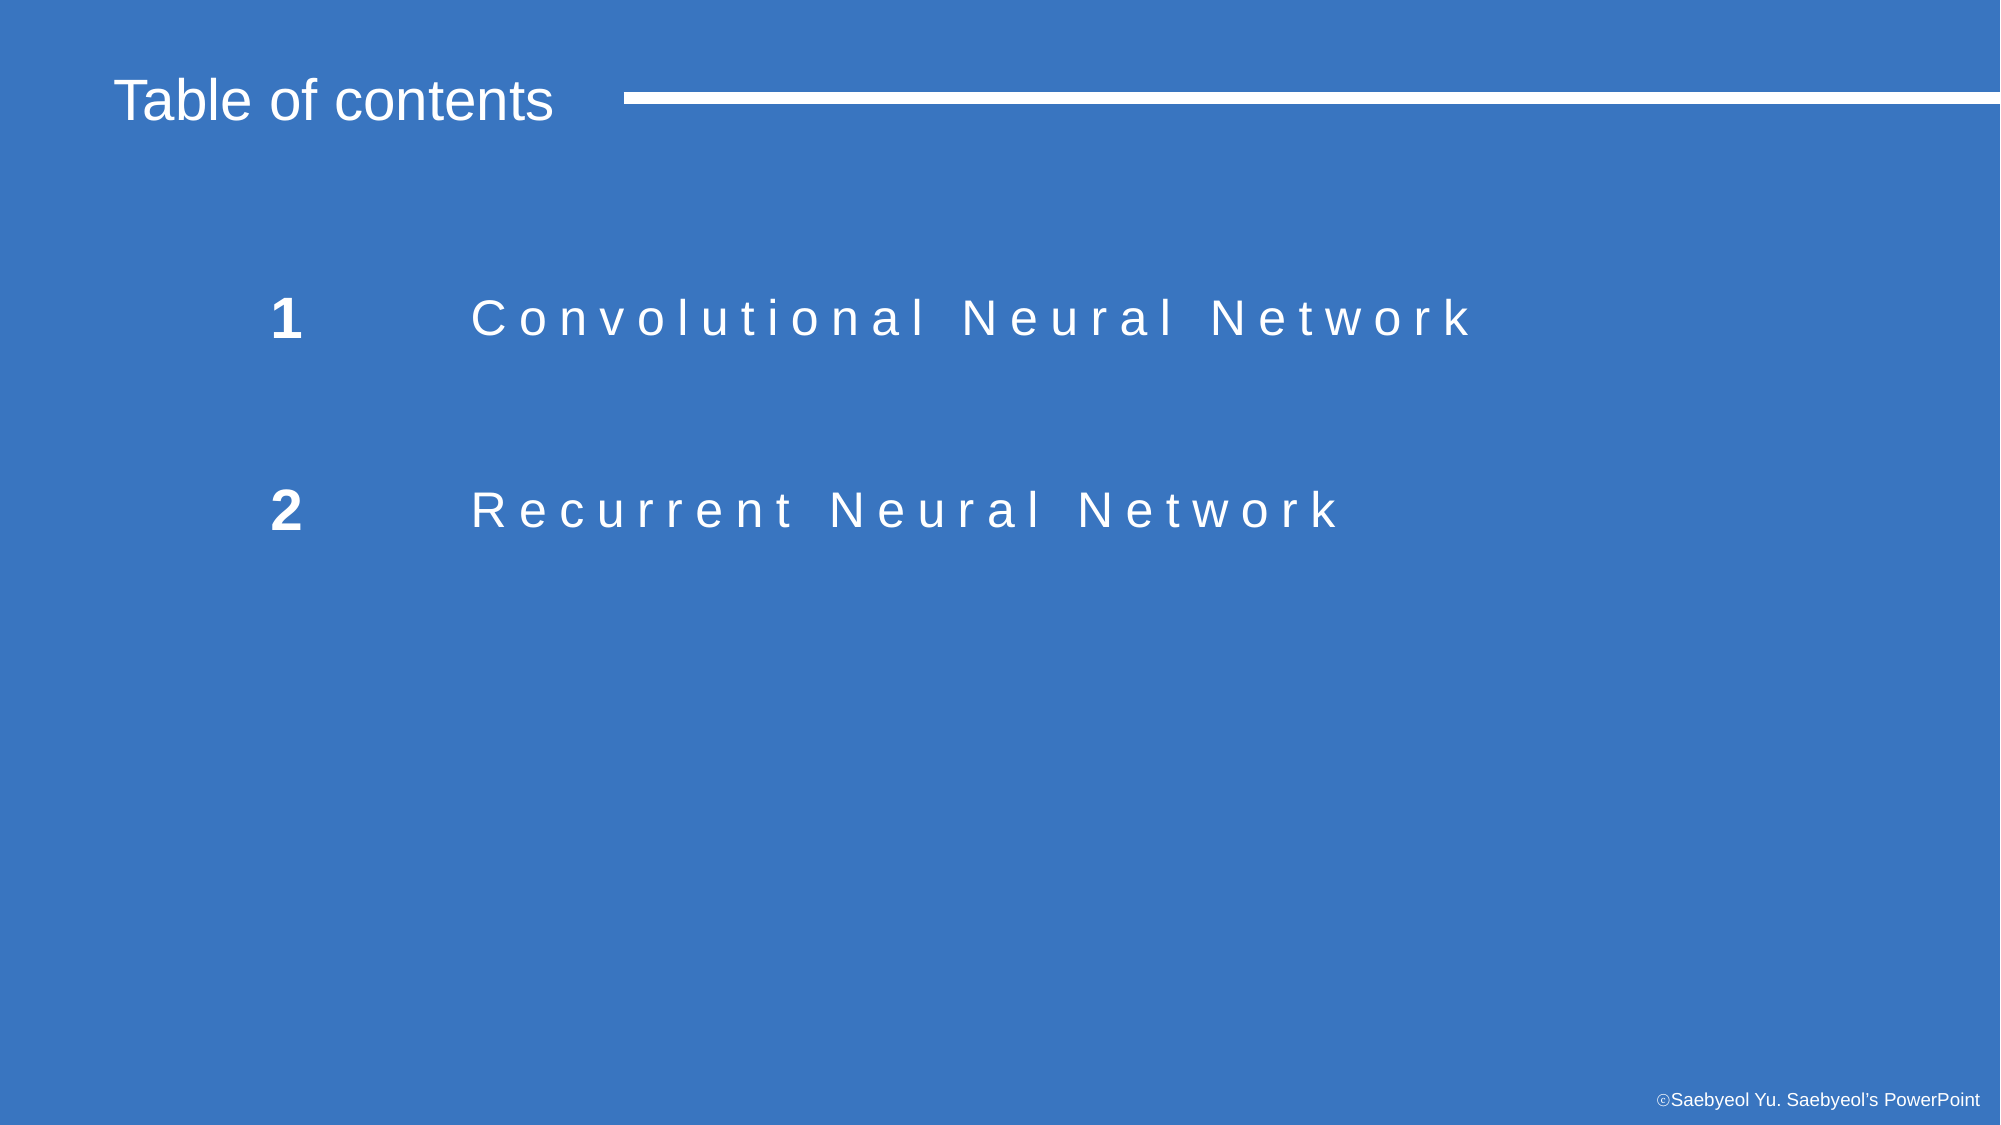

Table of contents
1
Convolutional Neural Network
2
Recurrent Neural Network